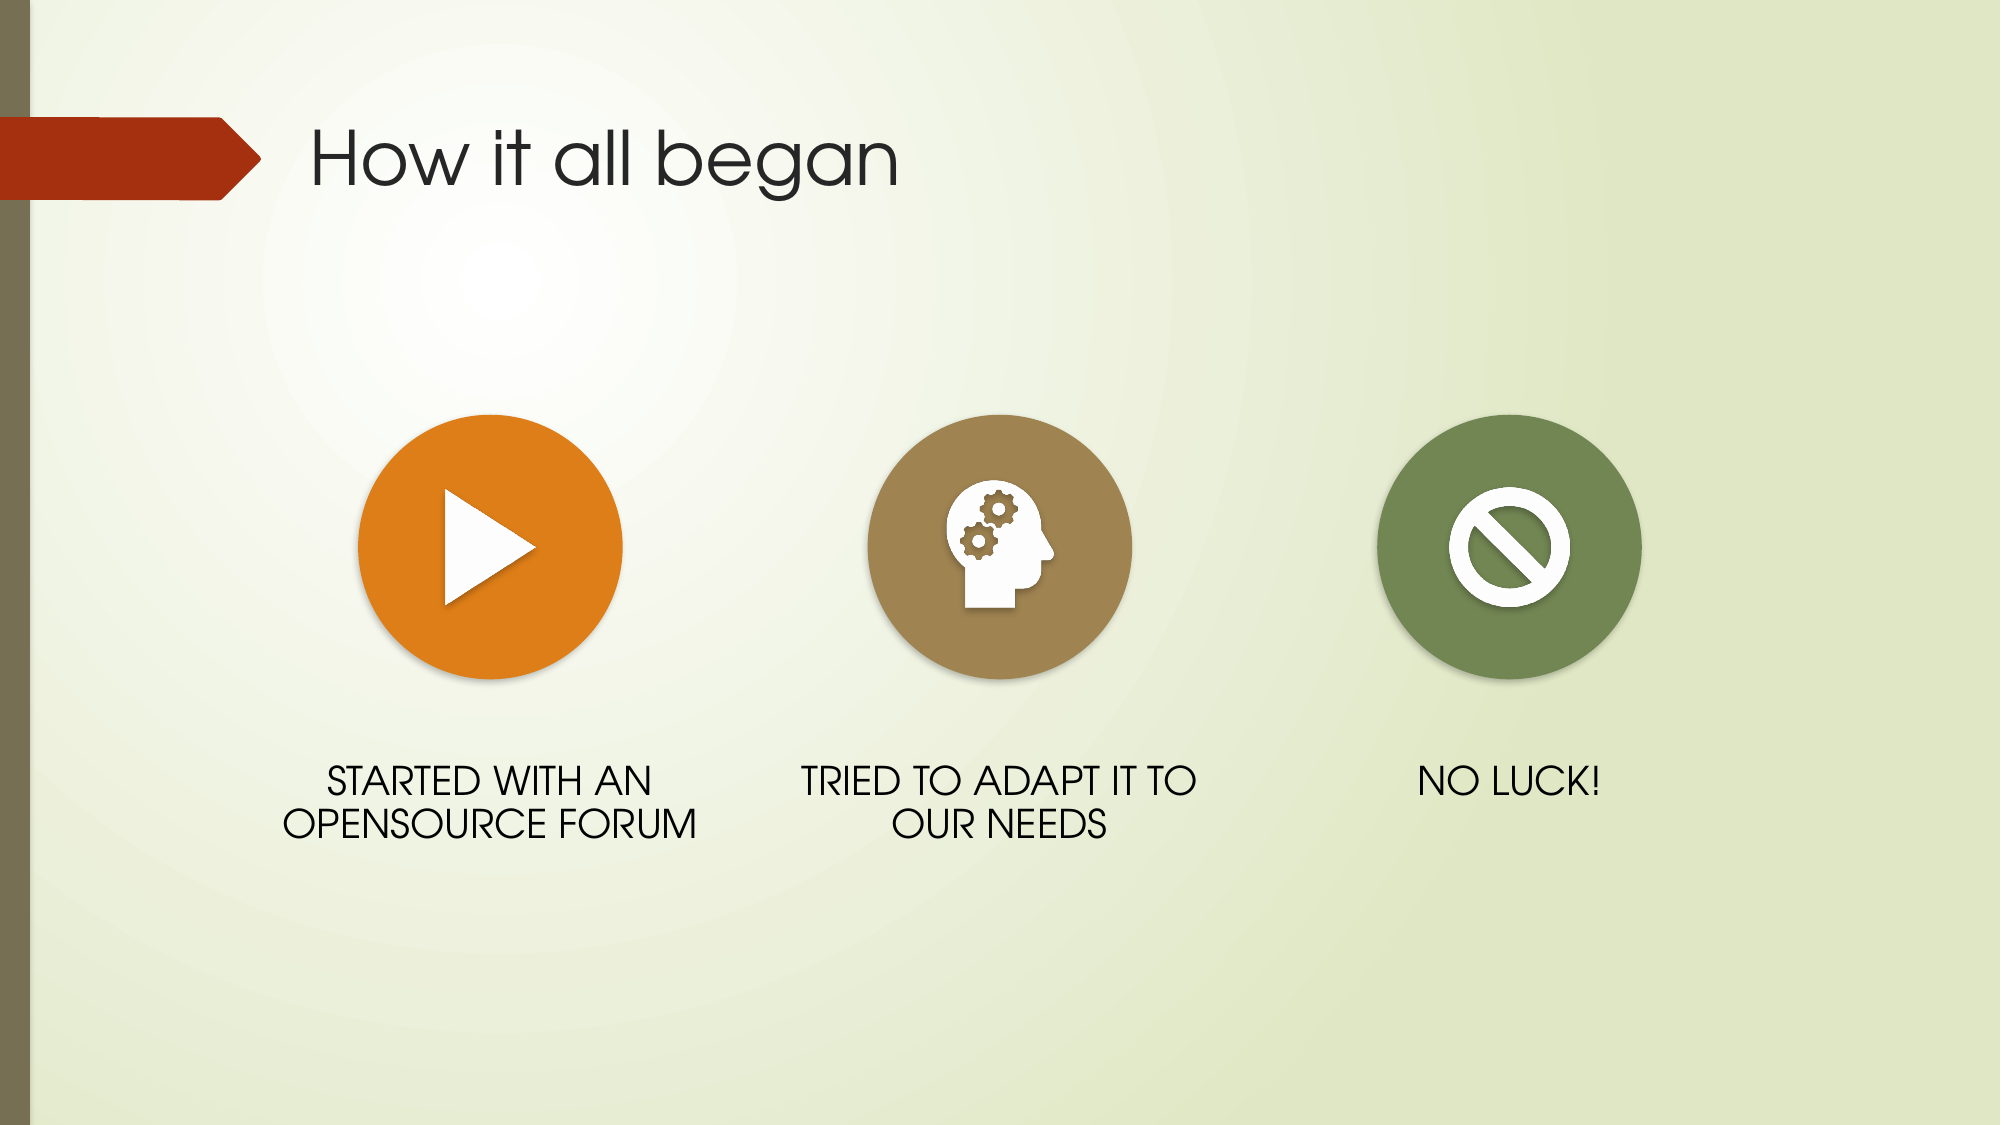

# How it all began

Started with an OpenSource forum
Tried to adapt it to our needs
No luck!